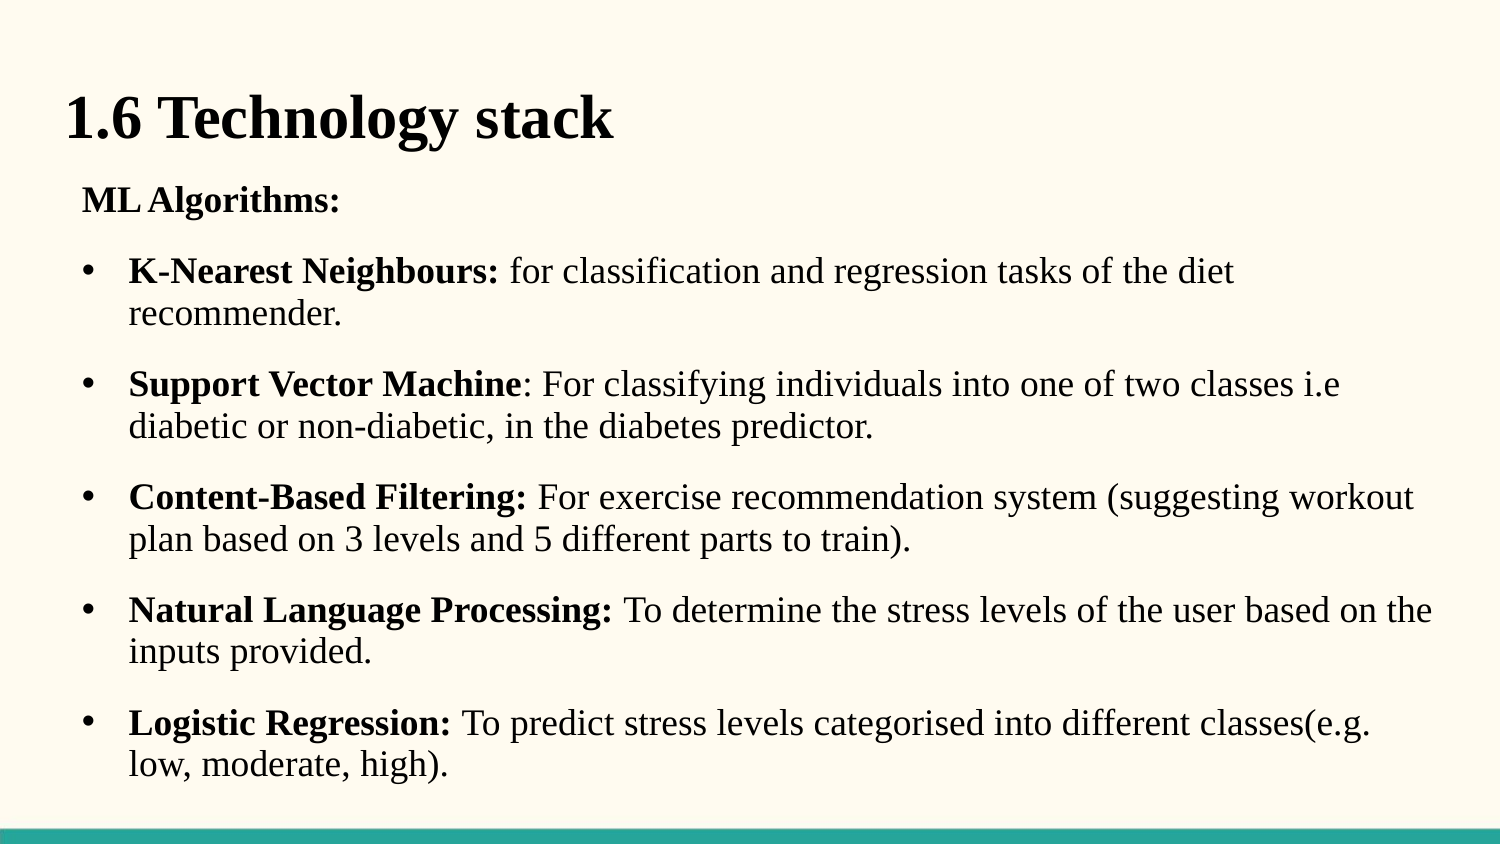

1.6 Technology stack
ML Algorithms:
K-Nearest Neighbours: for classification and regression tasks of the diet recommender.
Support Vector Machine: For classifying individuals into one of two classes i.e diabetic or non-diabetic, in the diabetes predictor.
Content-Based Filtering: For exercise recommendation system (suggesting workout plan based on 3 levels and 5 different parts to train).
Natural Language Processing: To determine the stress levels of the user based on the inputs provided.
Logistic Regression: To predict stress levels categorised into different classes(e.g. low, moderate, high).